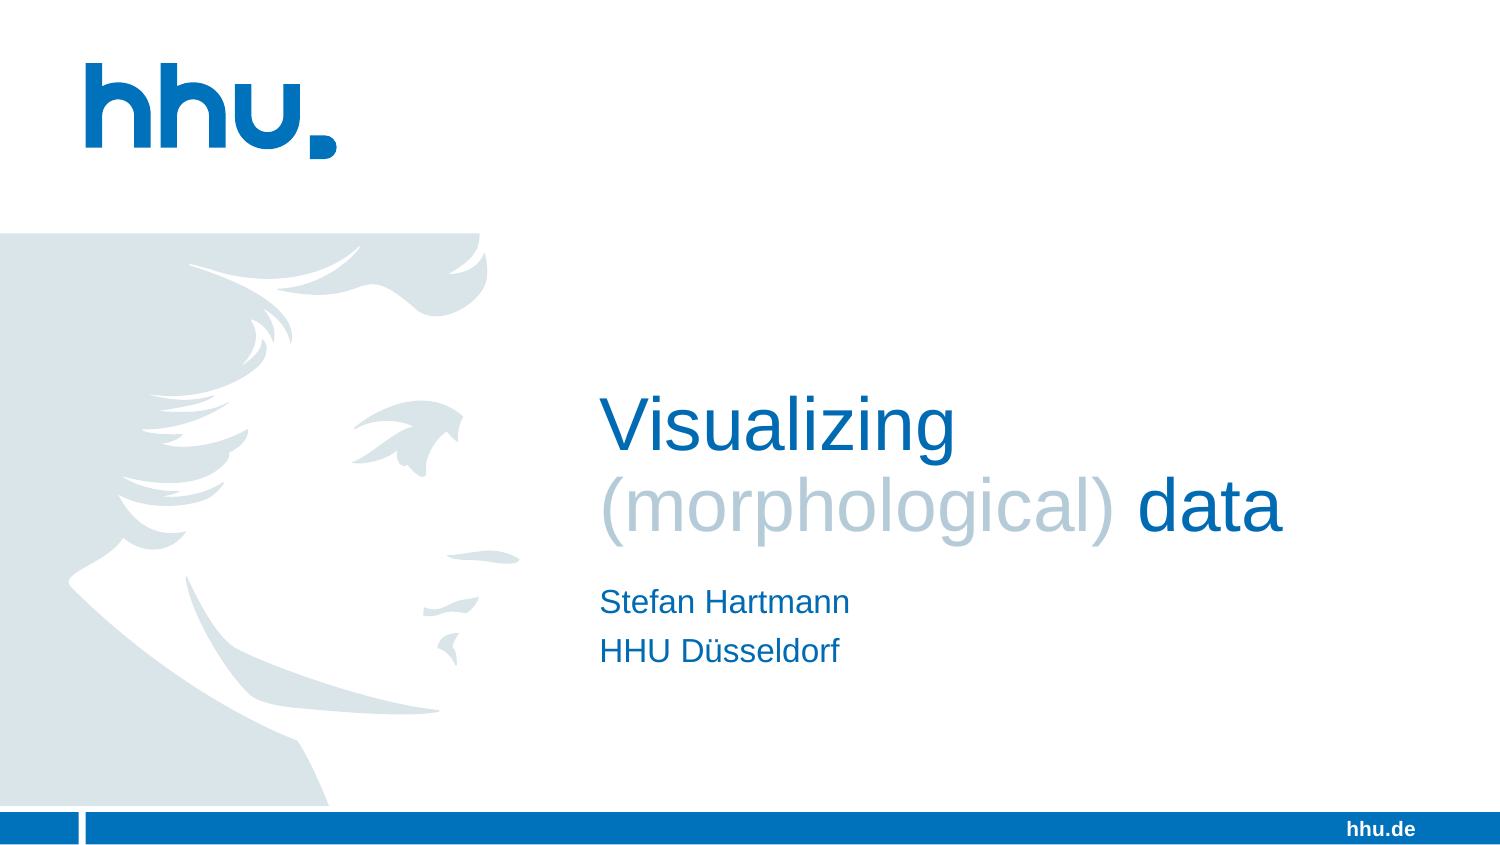

# Visualizing (morphological) data
Stefan Hartmann
HHU Düsseldorf